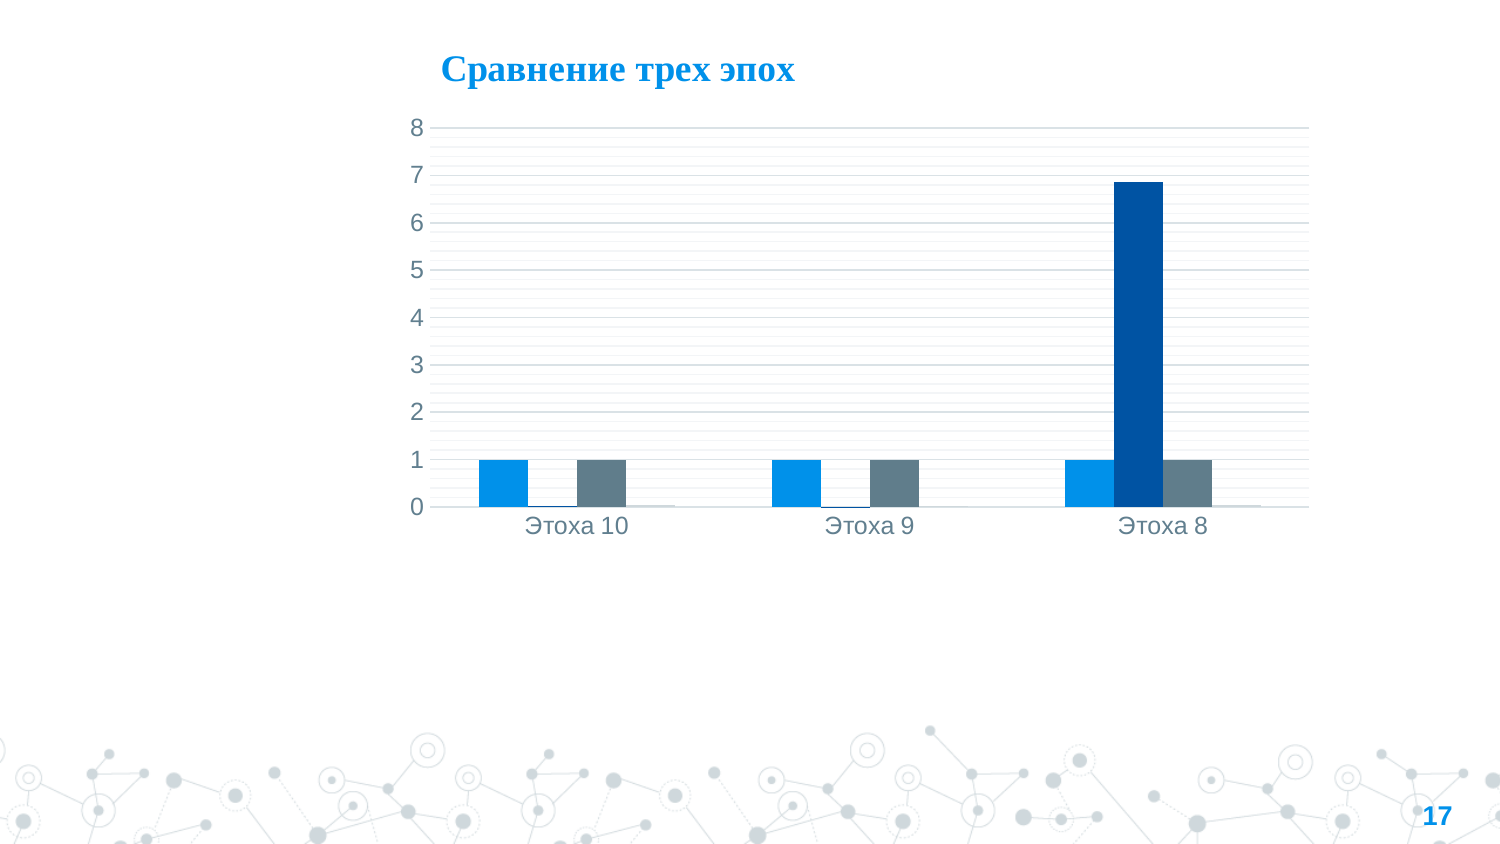

### Chart: Сравнение трех эпох

| Category | Точности | Потери | Точности проверки | Потери проверки |
|---|---|---|---|---|
| Этоxa 10 | 0.9891 | 0.0255 | 0.9895 | 0.0411 |
| Этоxa 9 | 0.9993 | 0.0034 | 0.9955 | 0.0274 |
| Этоxa 8 | 1.0 | 6.8631 | 0.997 | 0.0319 |
17